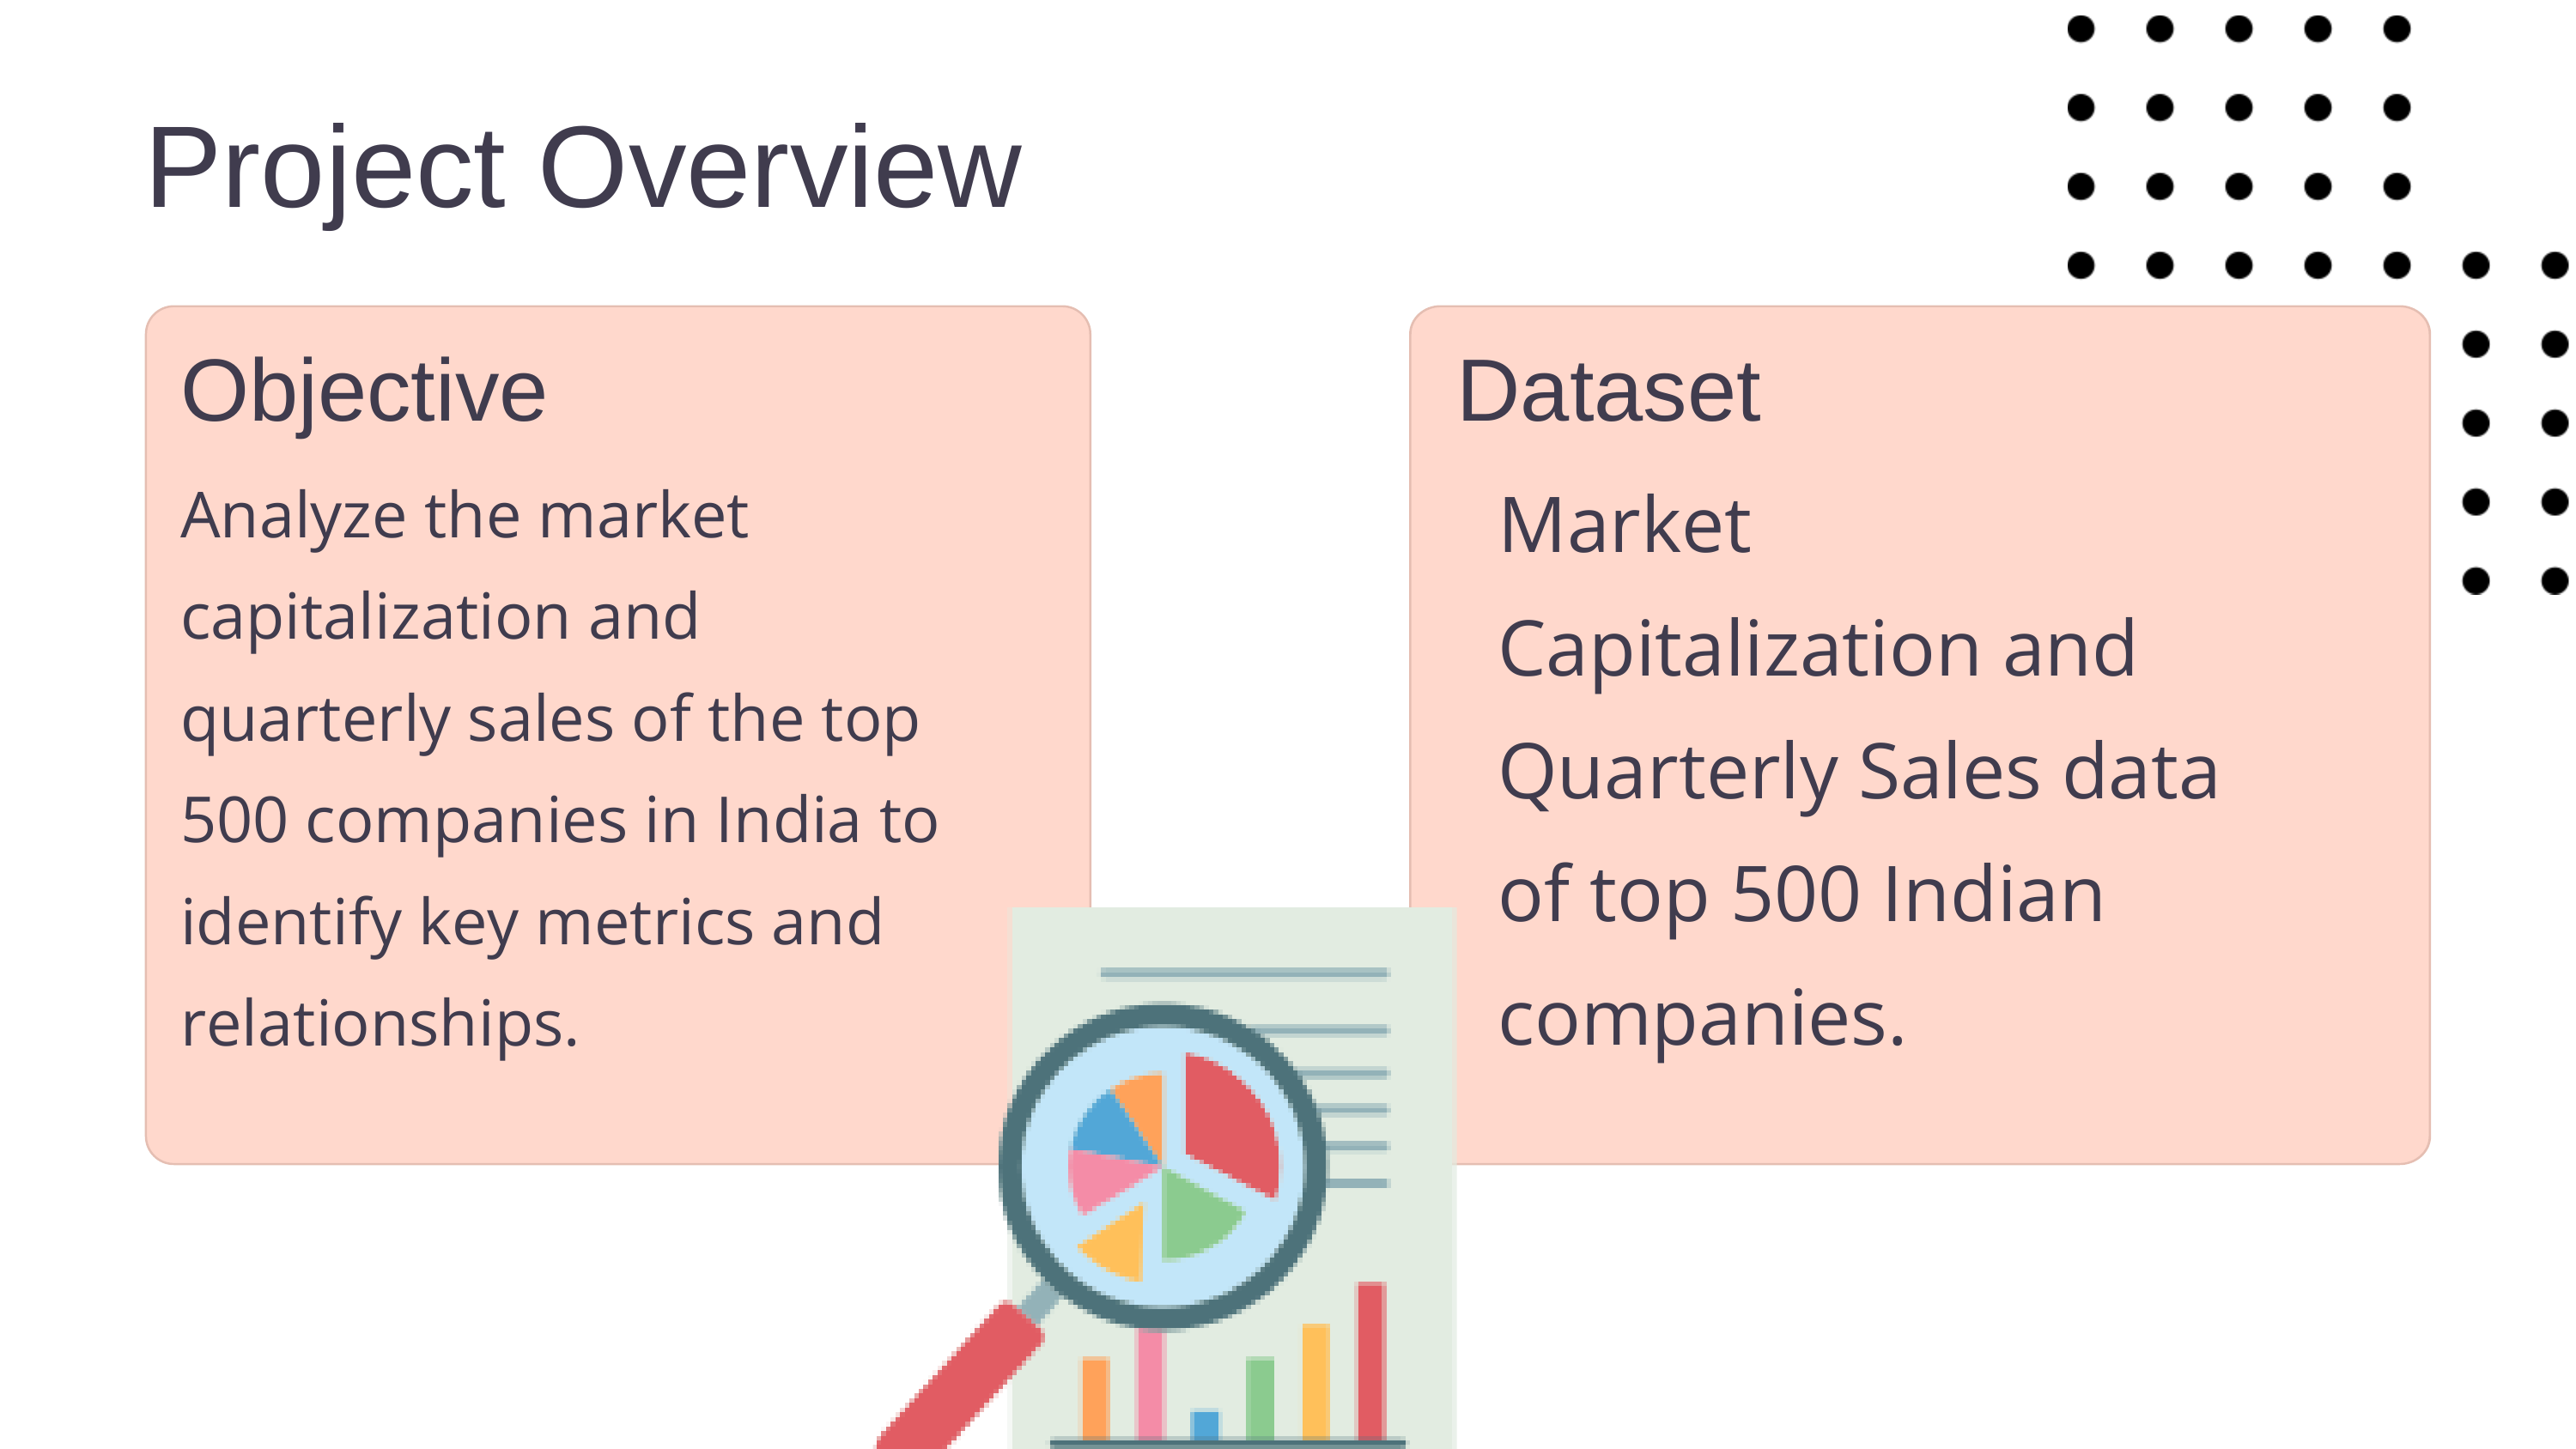

Project Overview

Objective
Dataset
Market Capitalization and Quarterly Sales data of top 500 Indian companies.
Analyze the market capitalization and quarterly sales of the top 500 companies in India to identify key metrics and relationships.